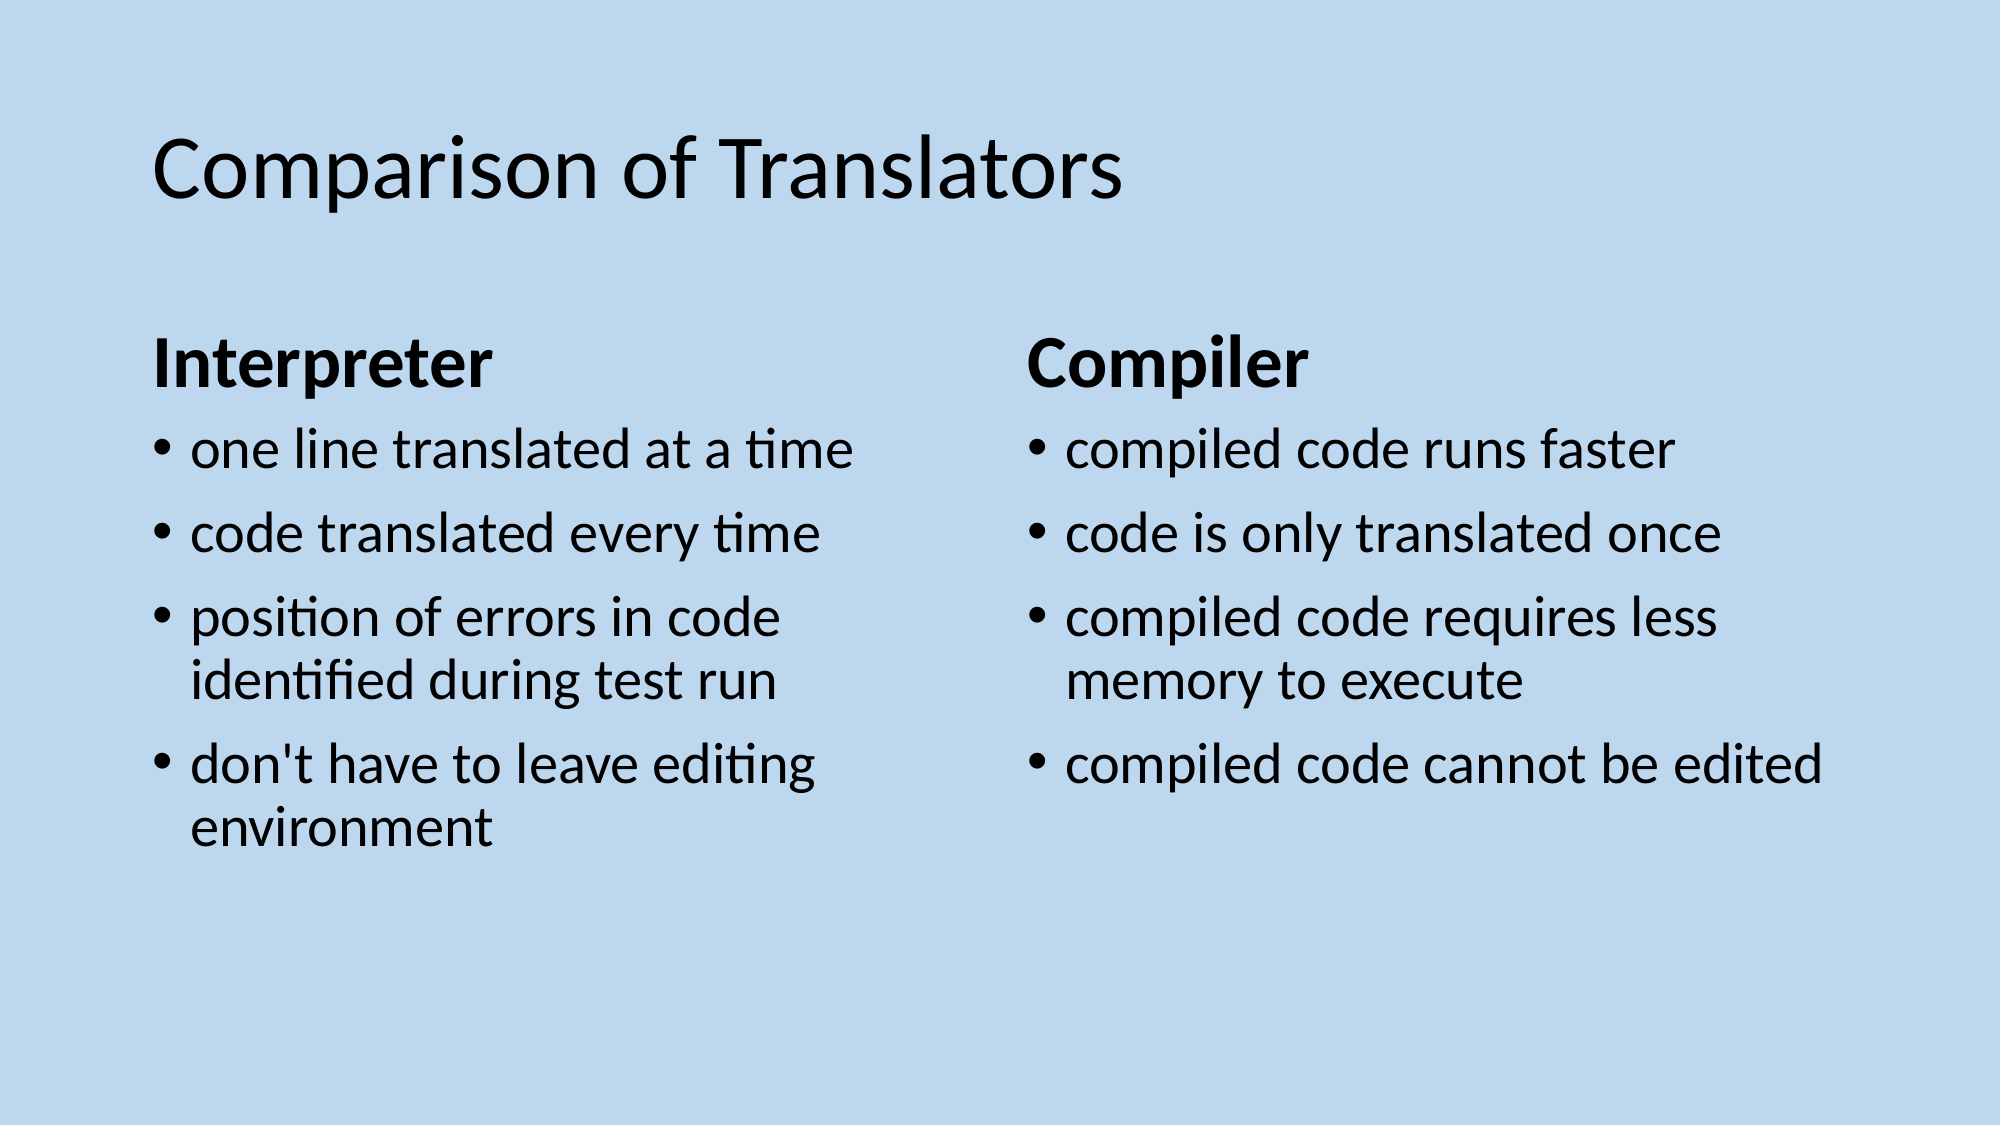

# Comparison of Translators
Interpreter
Compiler
one line translated at a time
code translated every time
position of errors in code identified during test run
don't have to leave editing environment
compiled code runs faster
code is only translated once
compiled code requires less memory to execute
compiled code cannot be edited